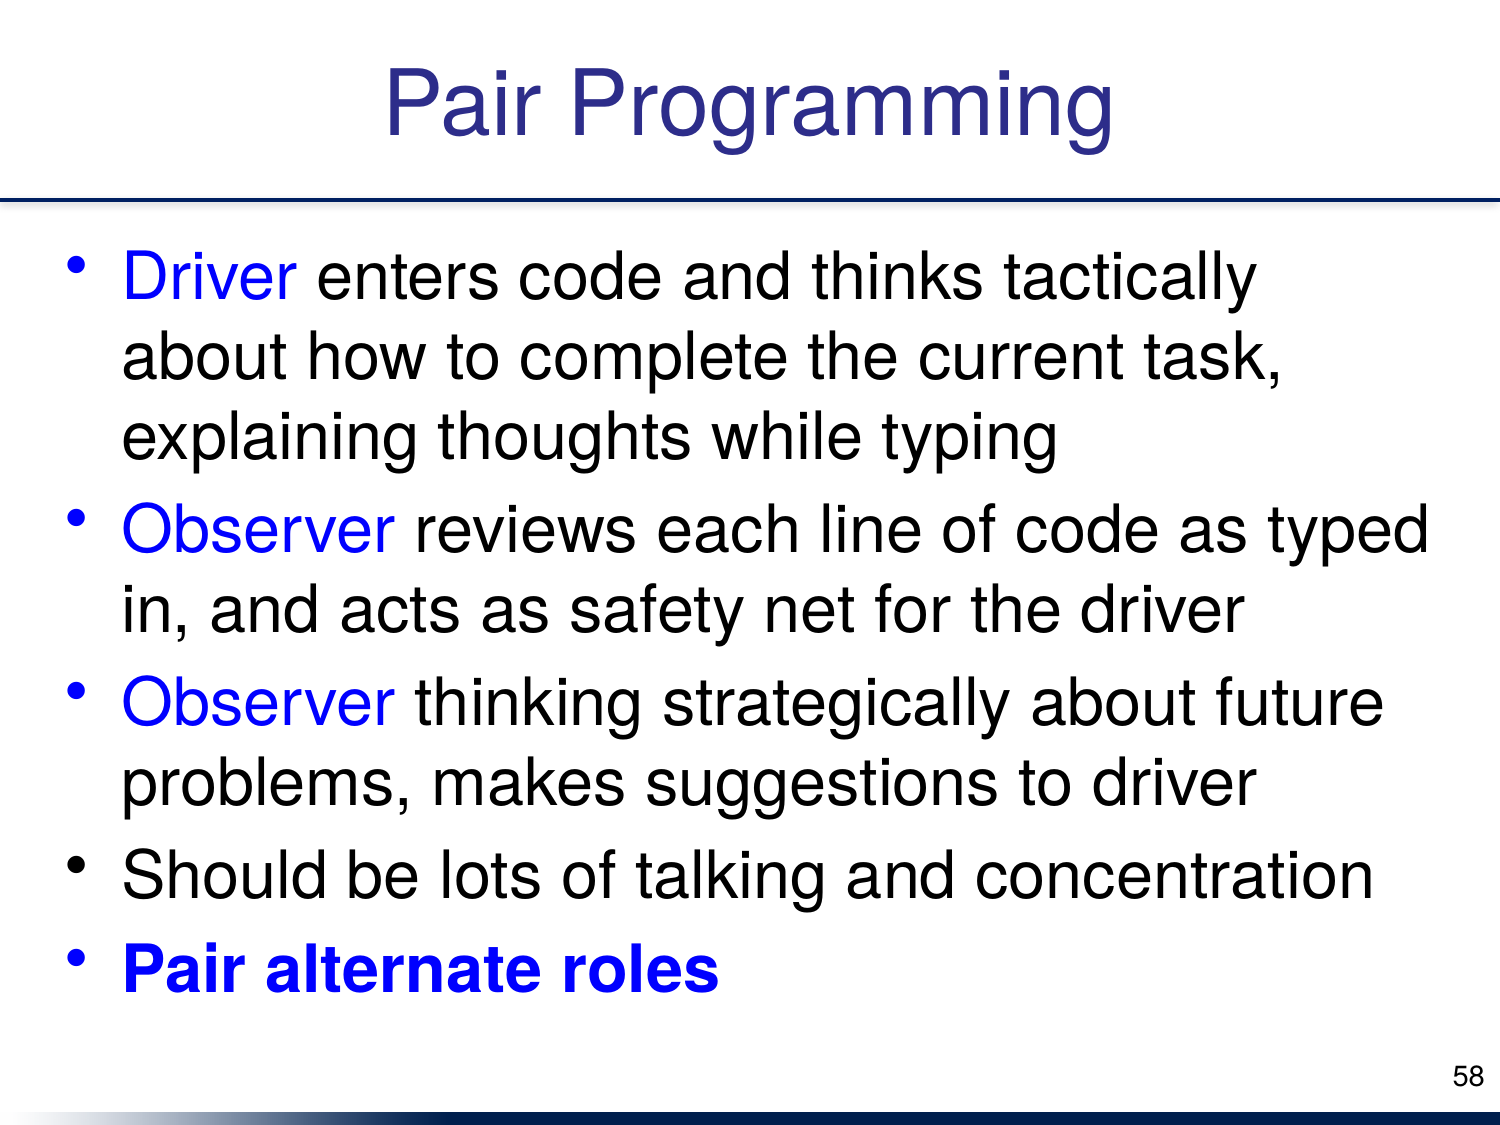

# Pair Programming
Driver enters code and thinks tactically about how to complete the current task, explaining thoughts while typing
Observer reviews each line of code as typed in, and acts as safety net for the driver
Observer thinking strategically about future problems, makes suggestions to driver
Should be lots of talking and concentration
Pair alternate roles

58